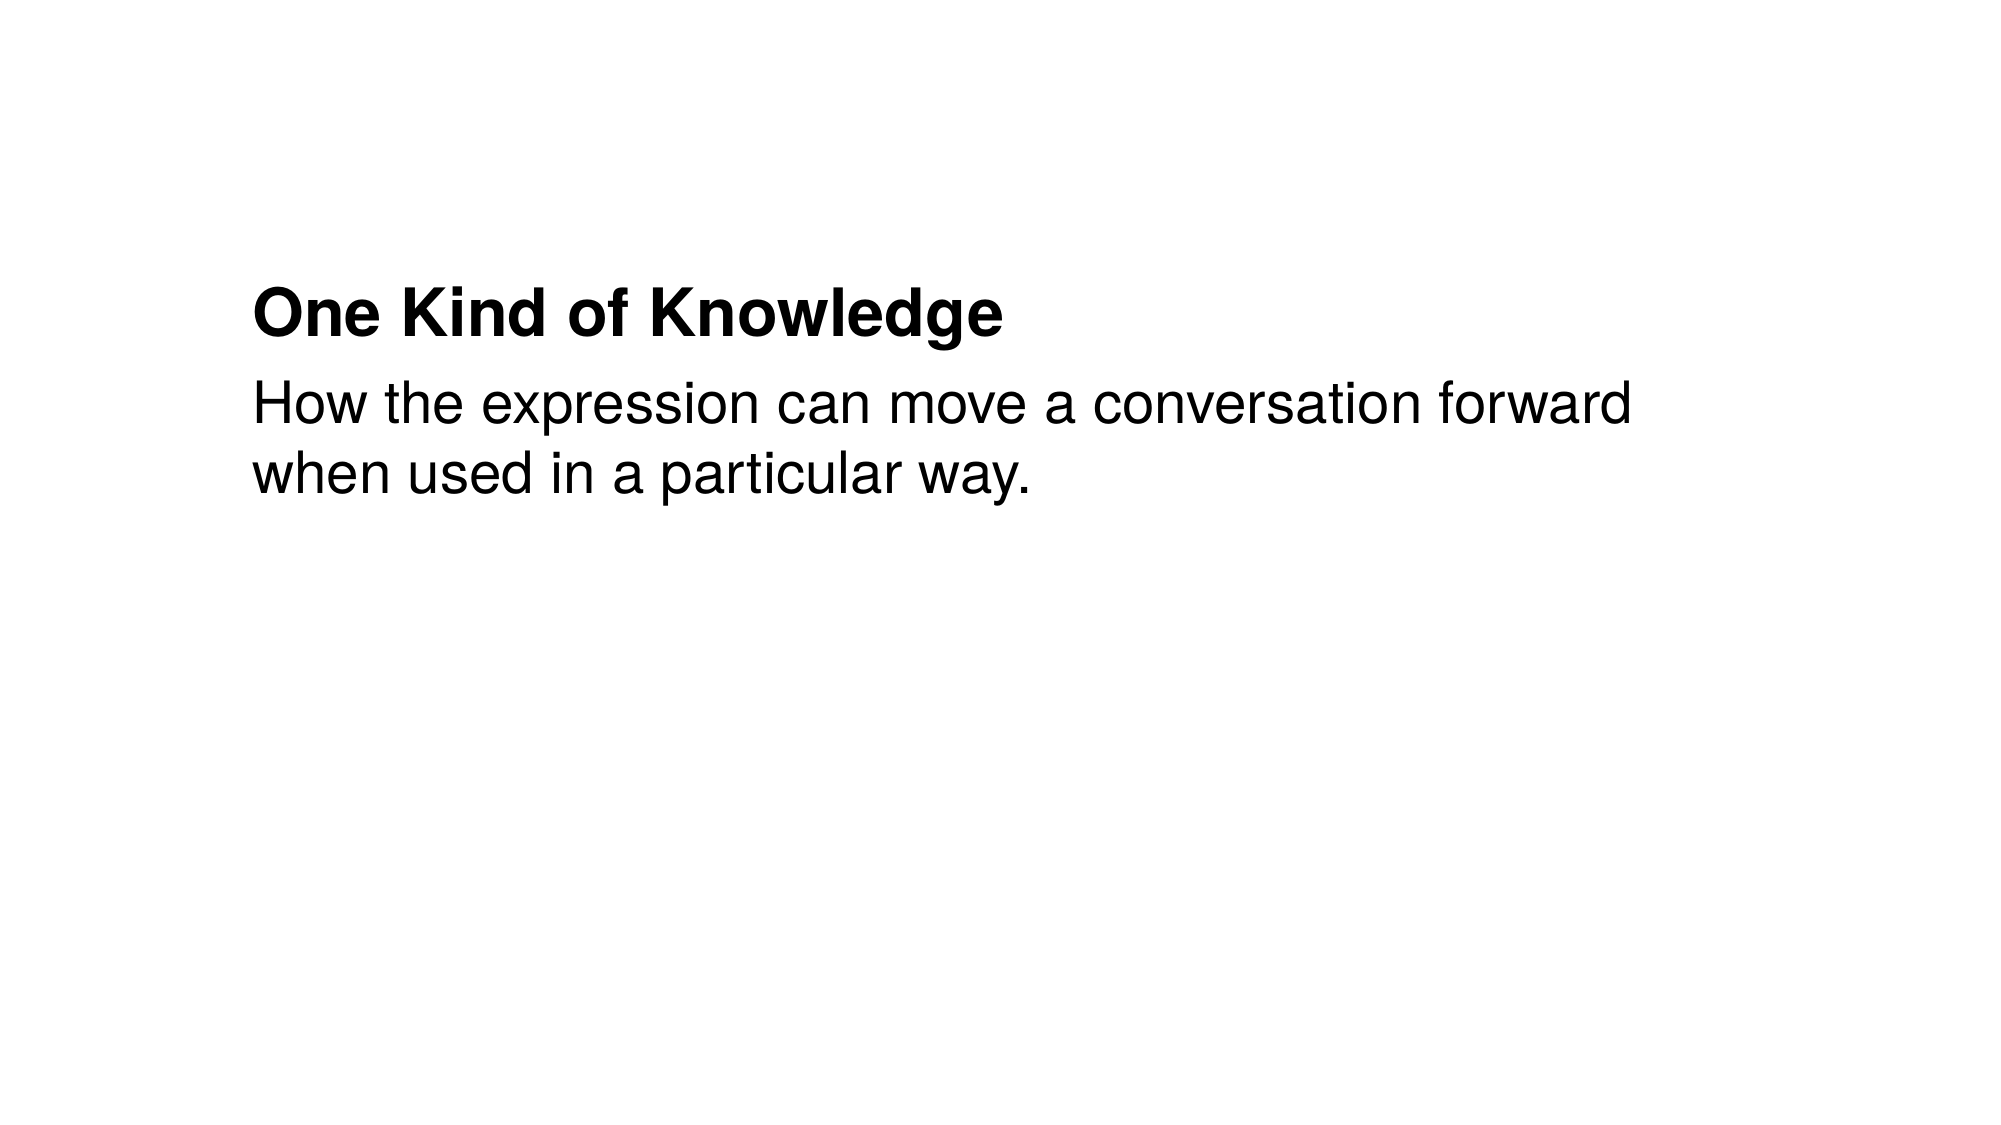

One Kind of Knowledge
How the expression can move a conversation forward when used in a particular way.